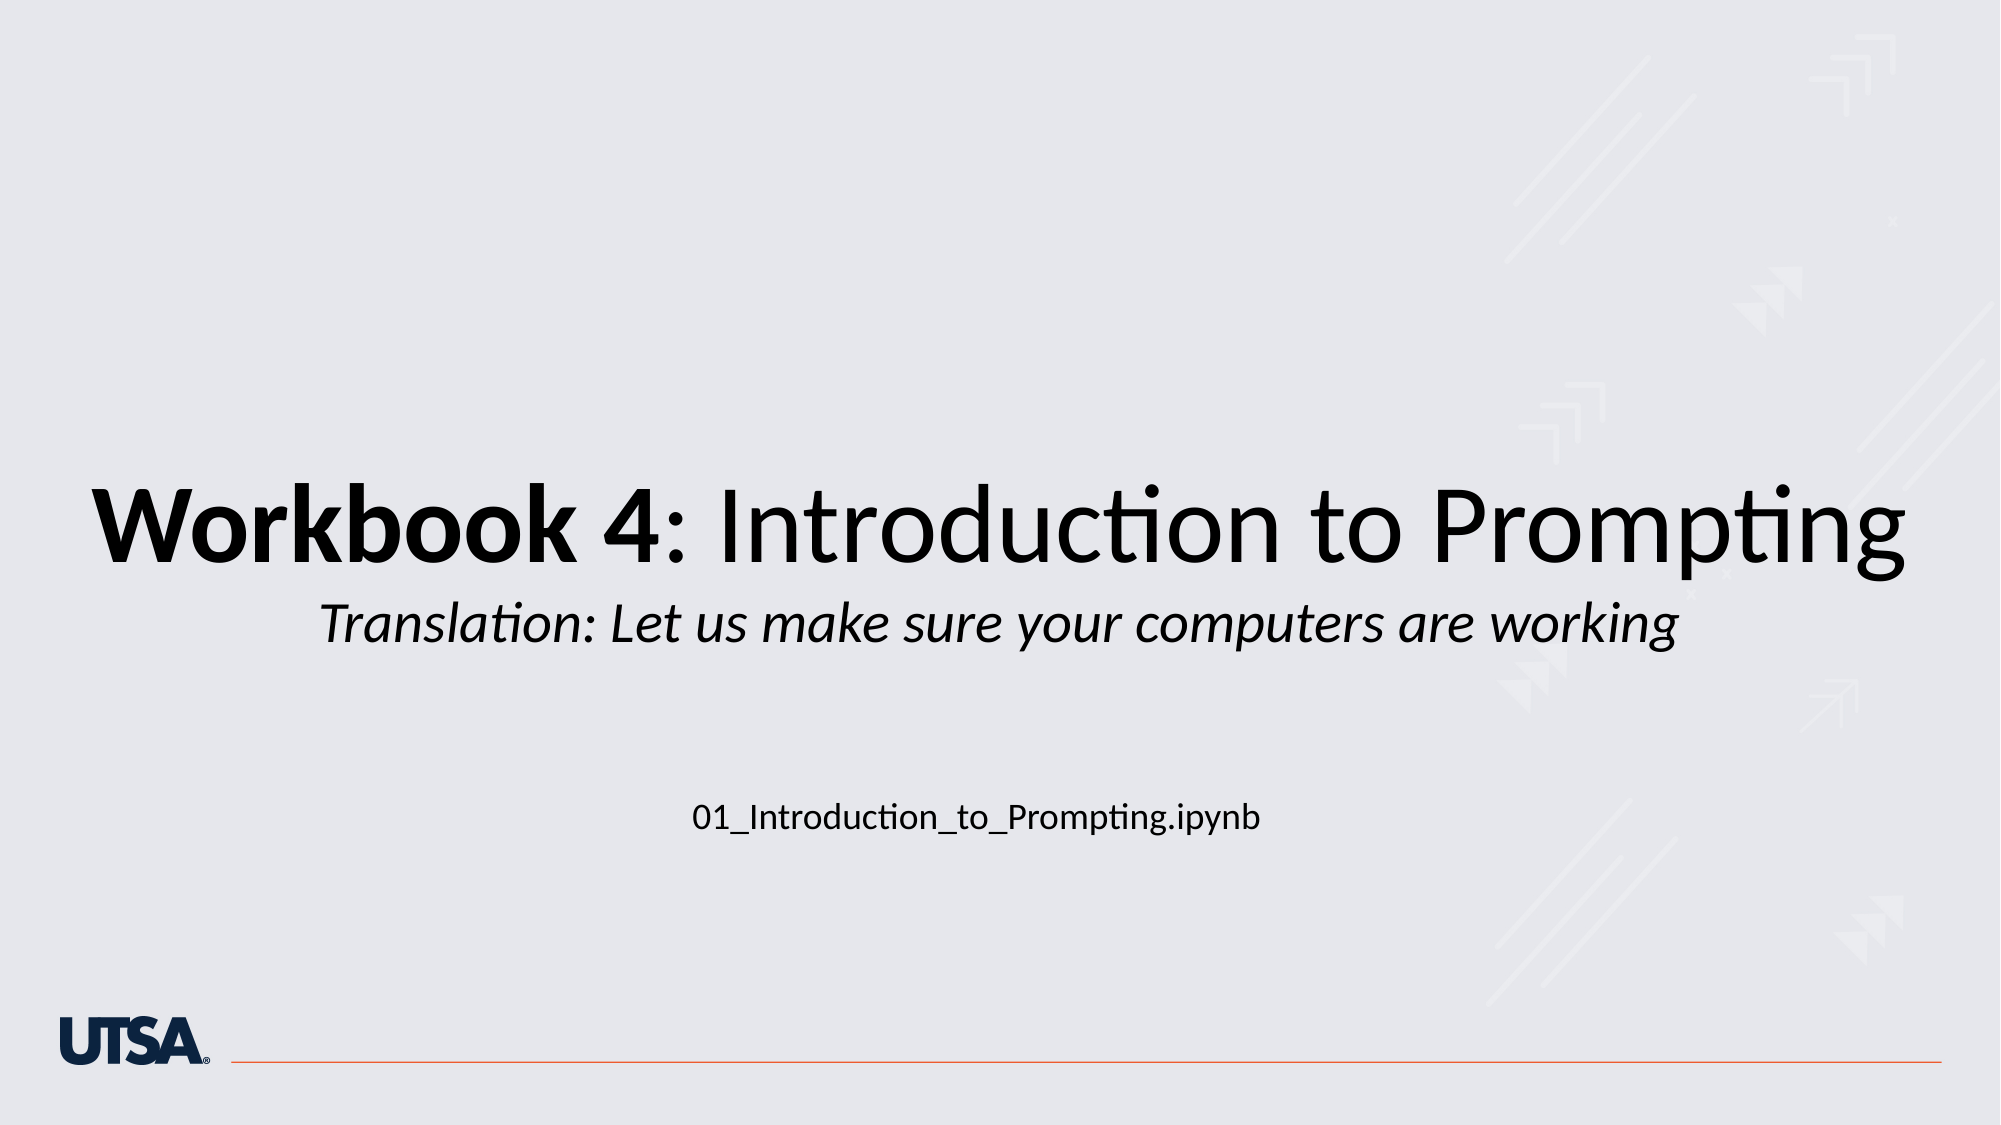

Workbook 4: Introduction to Prompting
Translation: Let us make sure your computers are working
01_Introduction_to_Prompting.ipynb